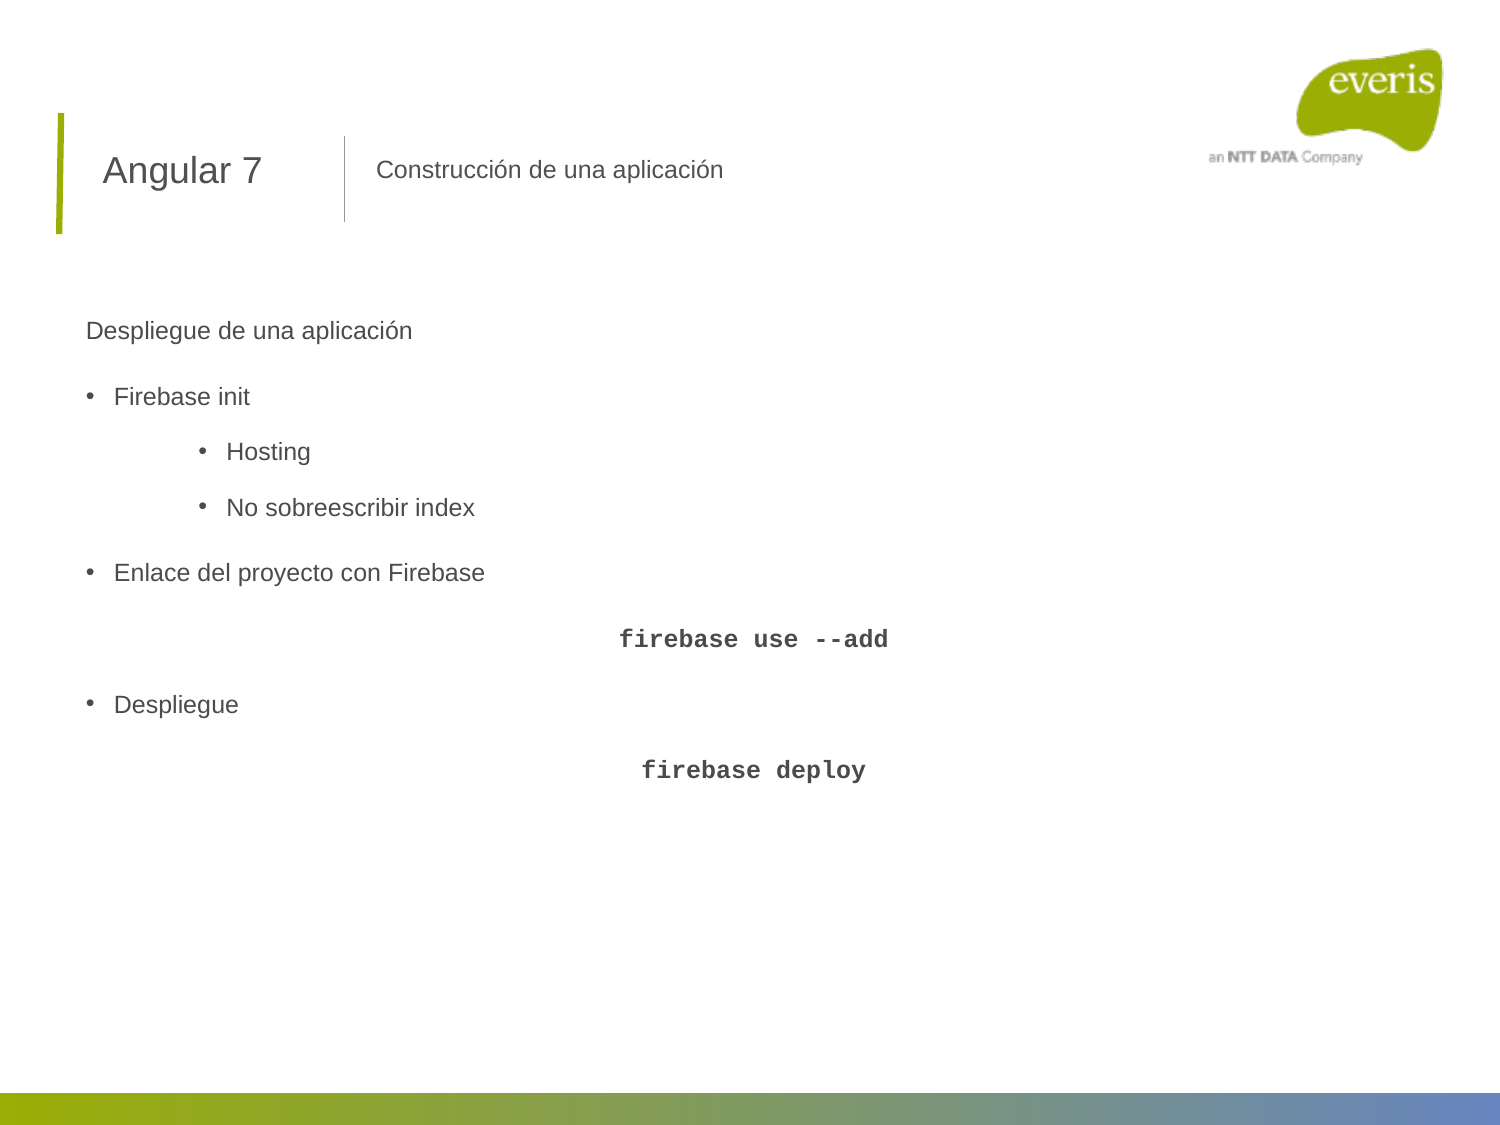

Angular 7
Construcción de una aplicación
Despliegue de una aplicación
Firebase init
Hosting
No sobreescribir index
Enlace del proyecto con Firebase
firebase use --add
Despliegue
firebase deploy